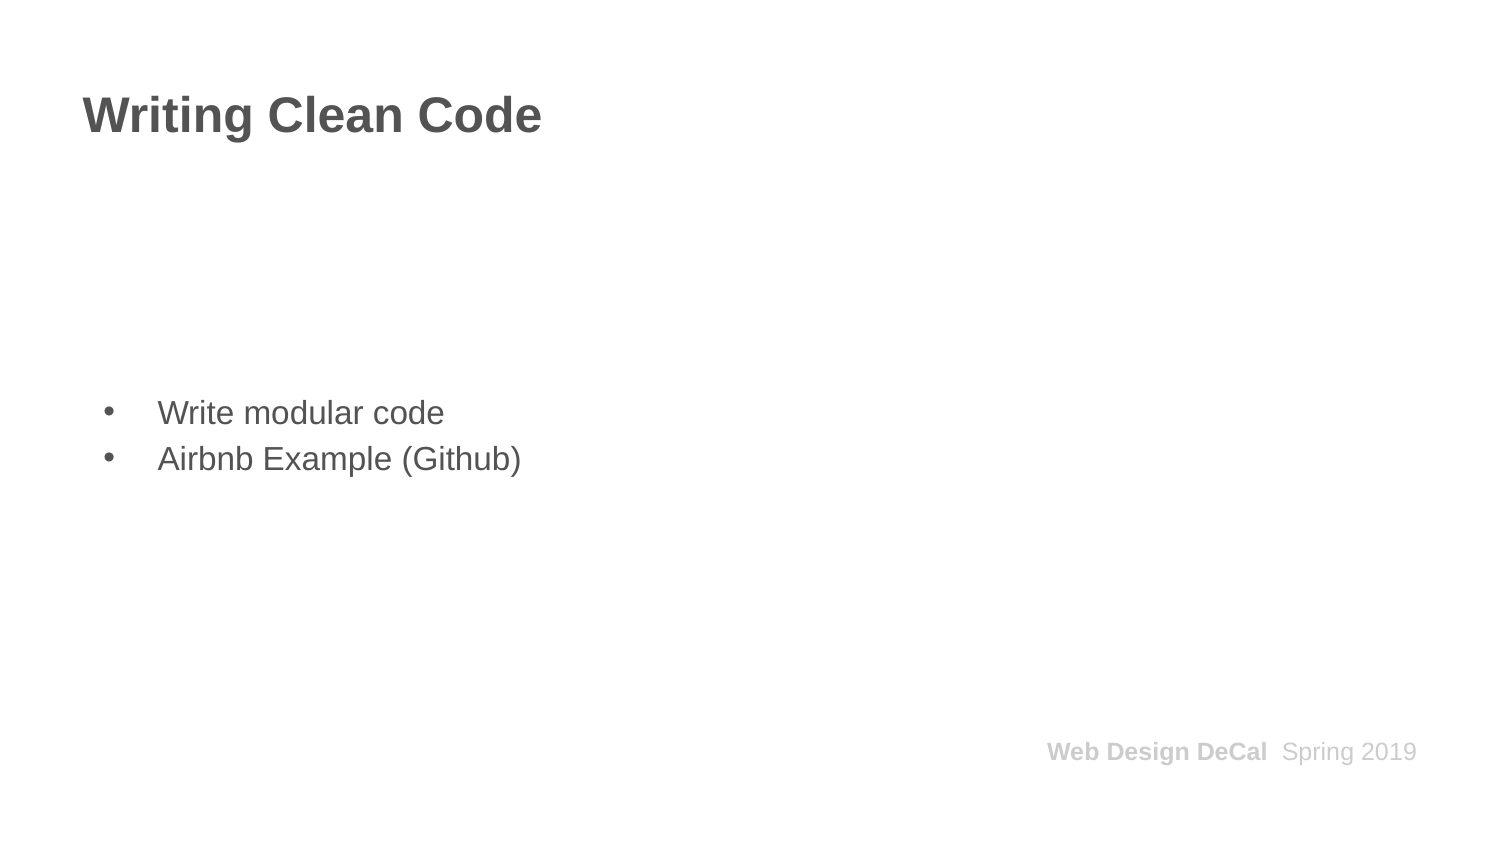

# Writing Clean Code
Write modular code
Airbnb Example (Github)